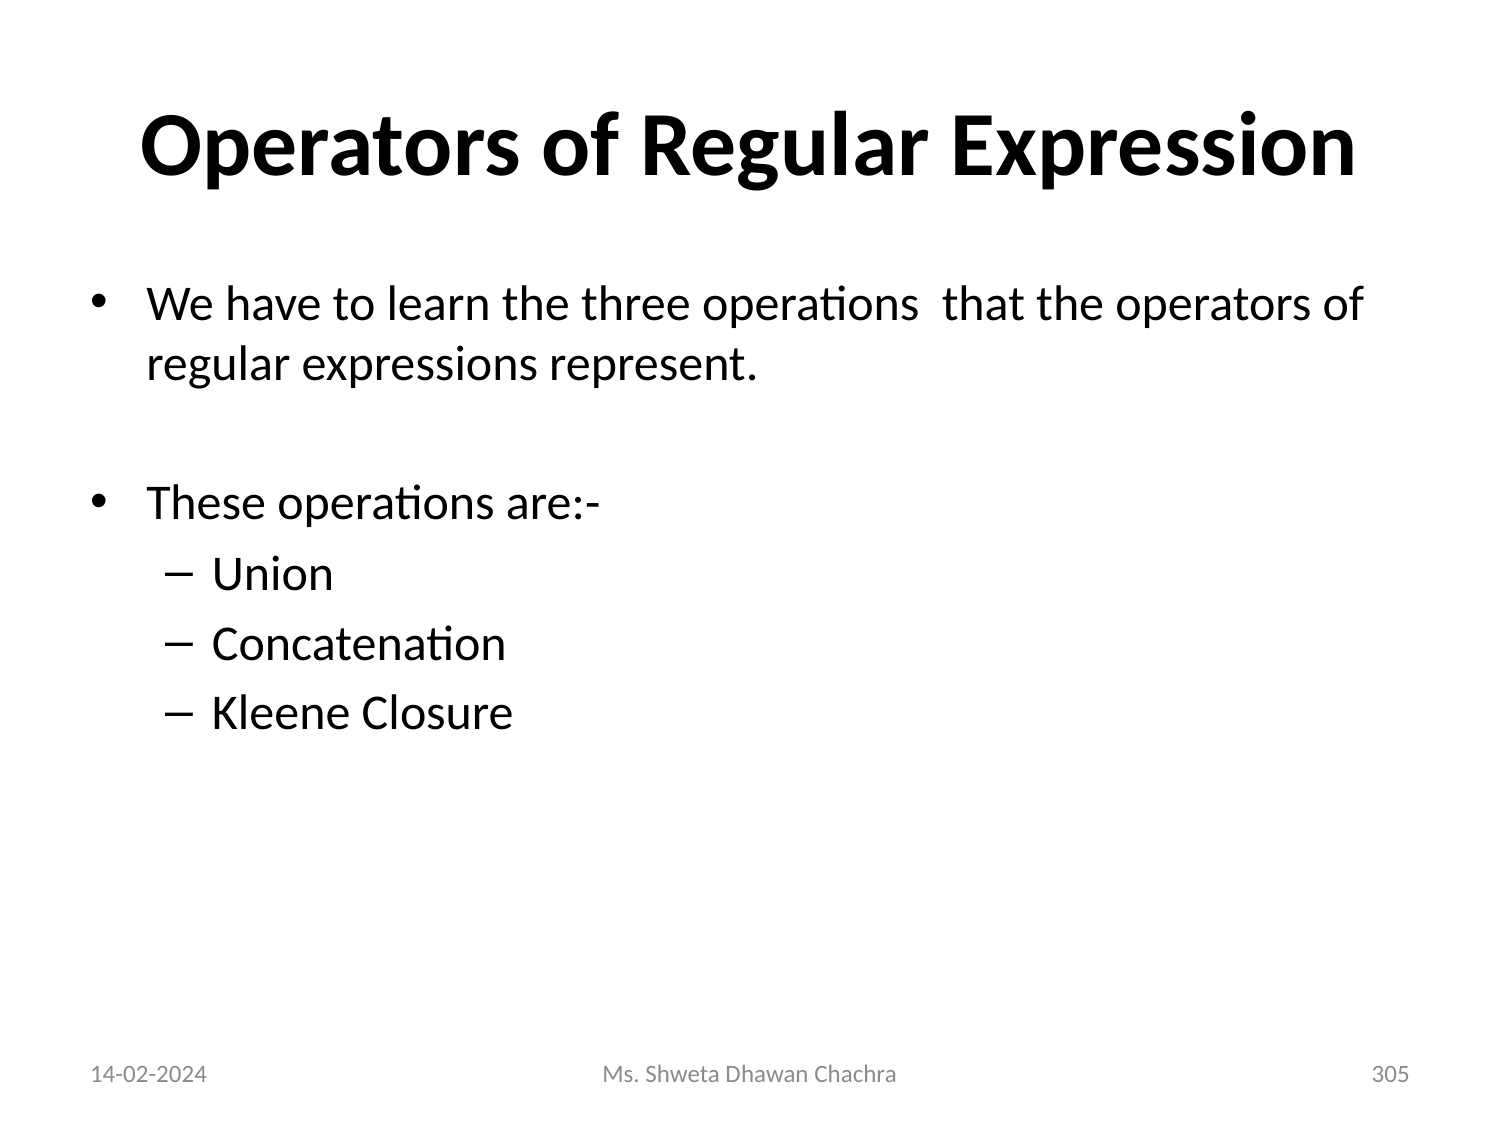

# Operators of Regular Expression
We have to learn the three operations  that the operators of regular expressions represent.

These operations are:-
Union
Concatenation
Kleene Closure

14-02-2024
Ms. Shweta Dhawan Chachra
305